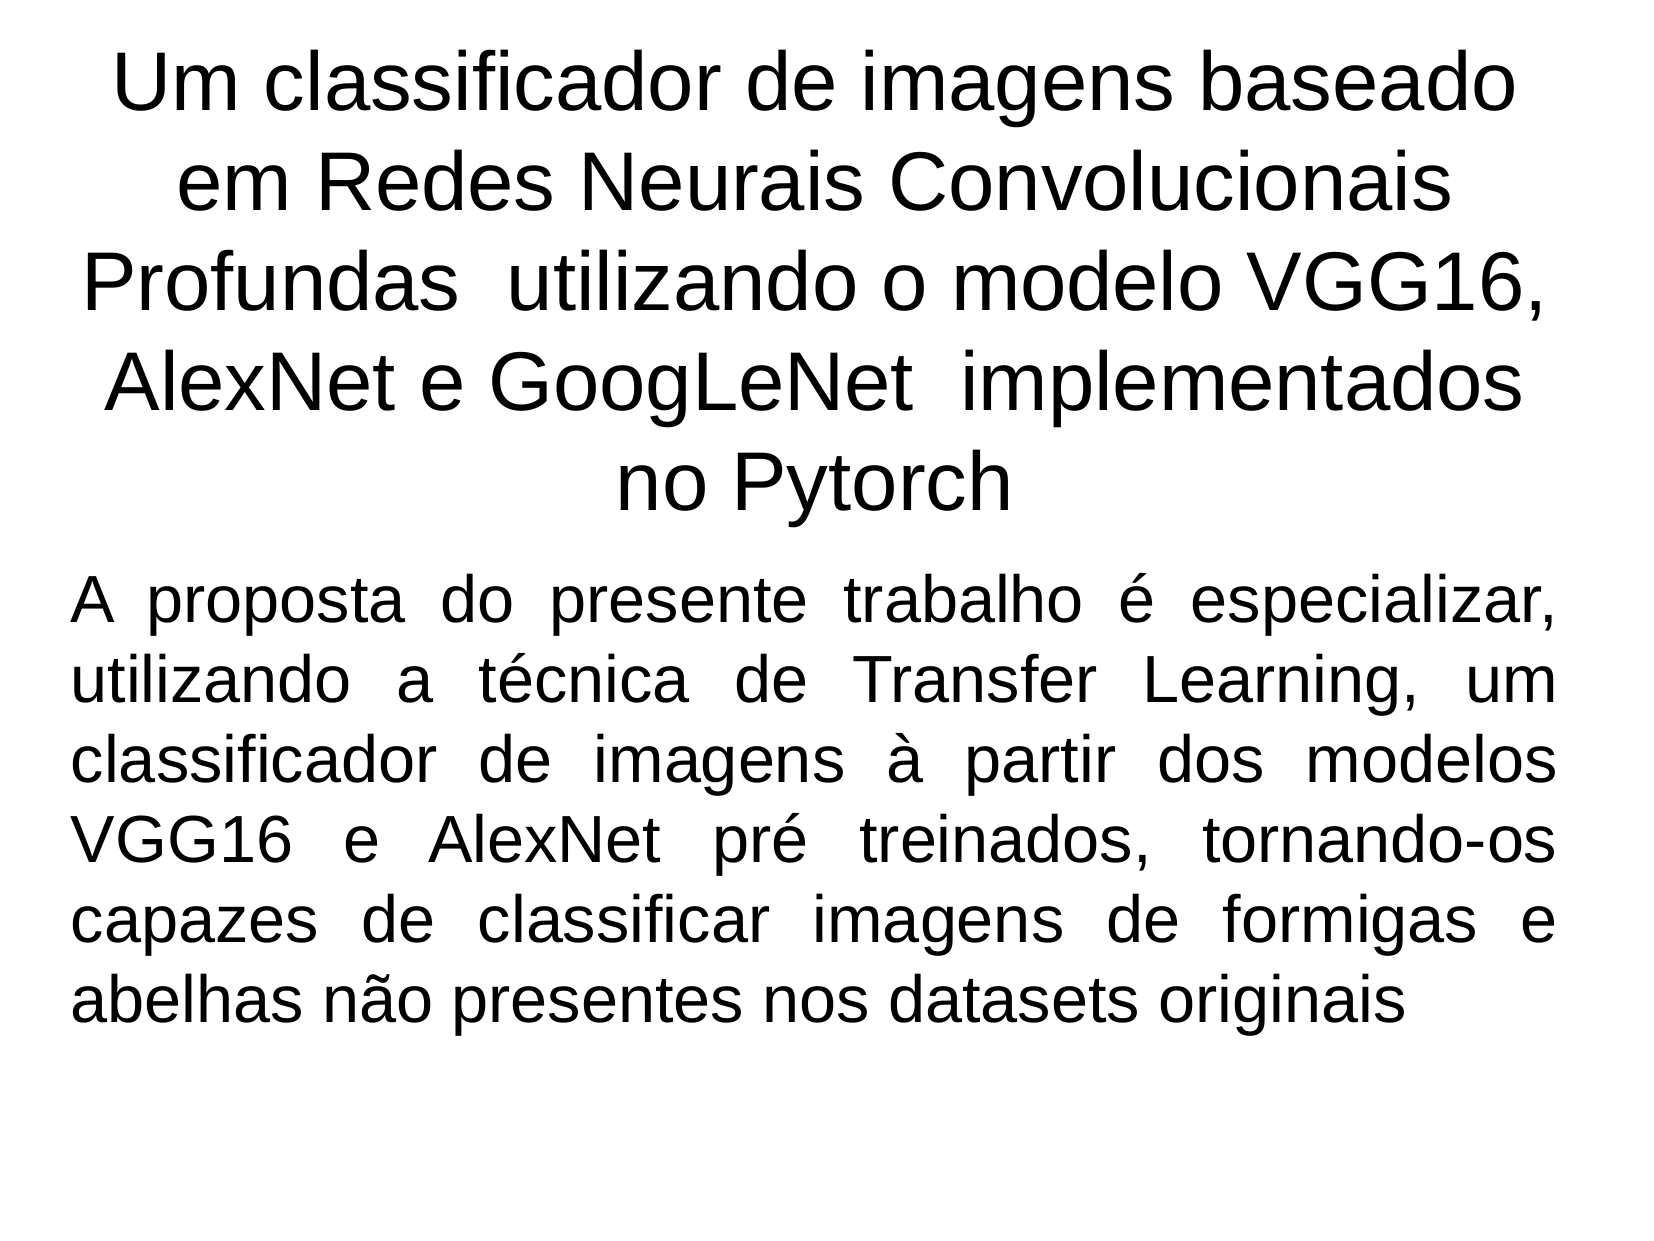

Um classificador de imagens baseado em Redes Neurais Convolucionais Profundas  utilizando o modelo VGG16, AlexNet e GoogLeNet  implementados no Pytorch

A proposta do presente trabalho é especializar, utilizando a técnica de Transfer Learning, um classificador de imagens à partir dos modelos VGG16 e AlexNet pré treinados, tornando-os capazes de classificar imagens de formigas e abelhas não presentes nos datasets originais